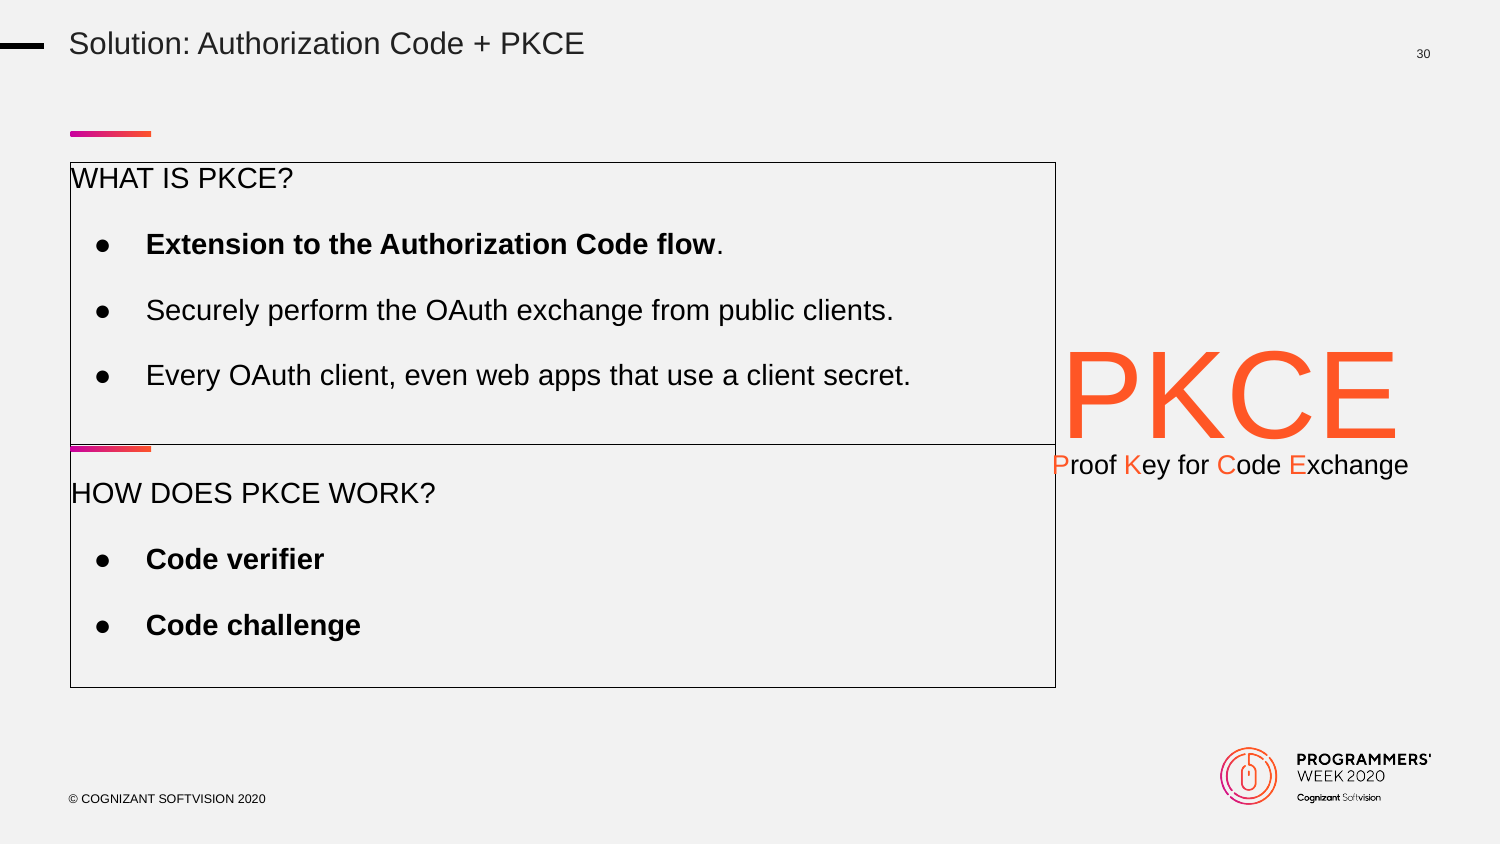

Solution: Authorization Code + PKCE

| WHAT IS PKCE? Extension to the Authorization Code flow. Securely perform the OAuth exchange from public clients. Every OAuth client, even web apps that use a client secret. |
| --- |
| HOW DOES PKCE WORK? Code verifier Code challenge |
PKCE
Proof Key for Code Exchange